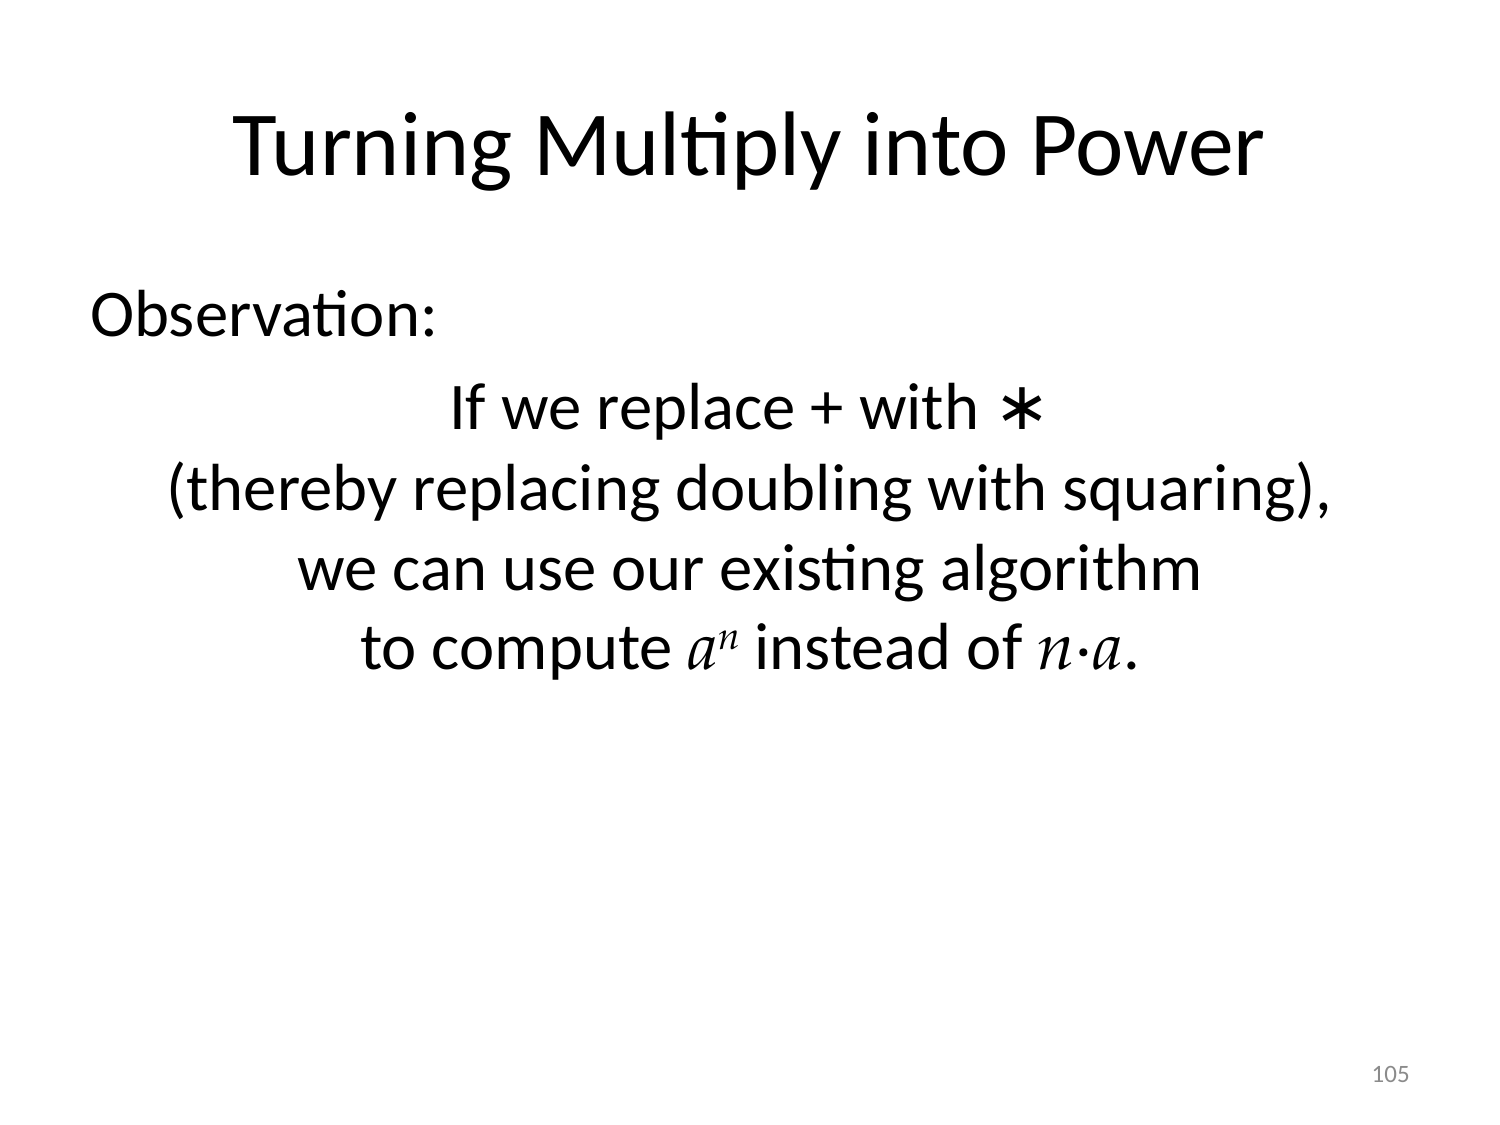

# Turning Multiply into Power
Observation:
If we replace + with ∗
(thereby replacing doubling with squaring),
we can use our existing algorithm
to compute an instead of n⋅a.
105